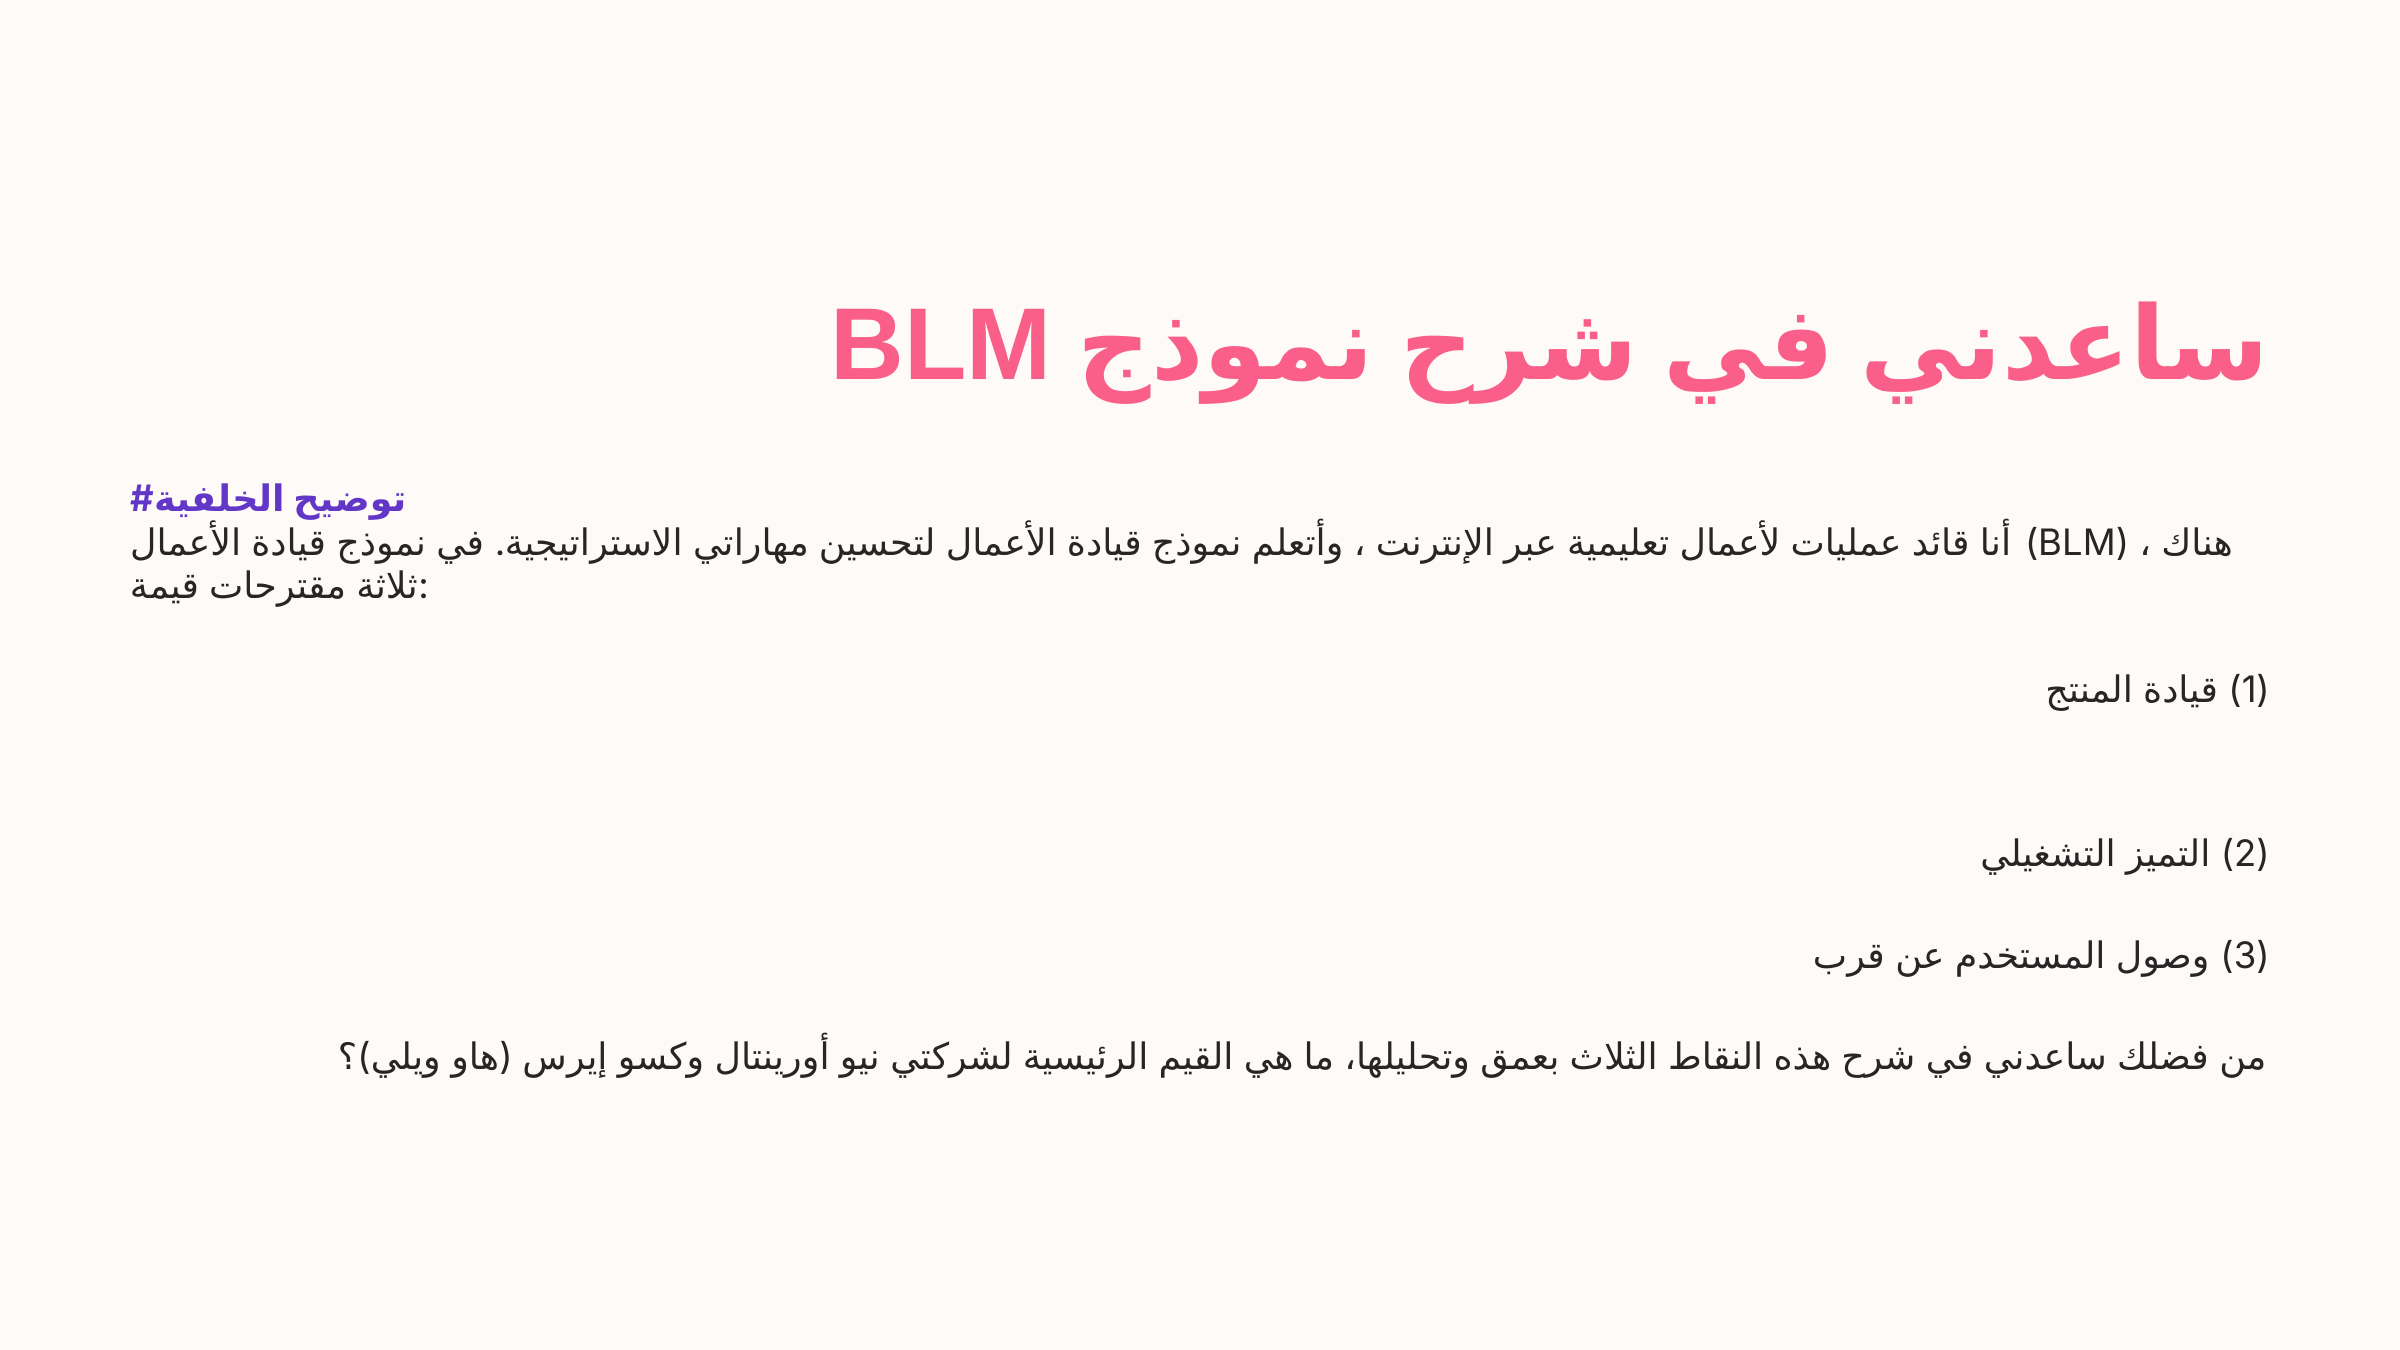

ساعدني في شرح نموذج BLM
#توضيح الخلفية
أنا قائد عمليات لأعمال تعليمية عبر الإنترنت ، وأتعلم نموذج قيادة الأعمال لتحسين مهاراتي الاستراتيجية. في نموذج قيادة الأعمال (BLM) ، هناك ثلاثة مقترحات قيمة:

(1) قيادة المنتج
(2) التميز التشغيلي
(3) وصول المستخدم عن قرب
من فضلك ساعدني في شرح هذه النقاط الثلاث بعمق وتحليلها، ما هي القيم الرئيسية لشركتي نيو أورينتال وكسو إيرس (هاو ويلي)؟